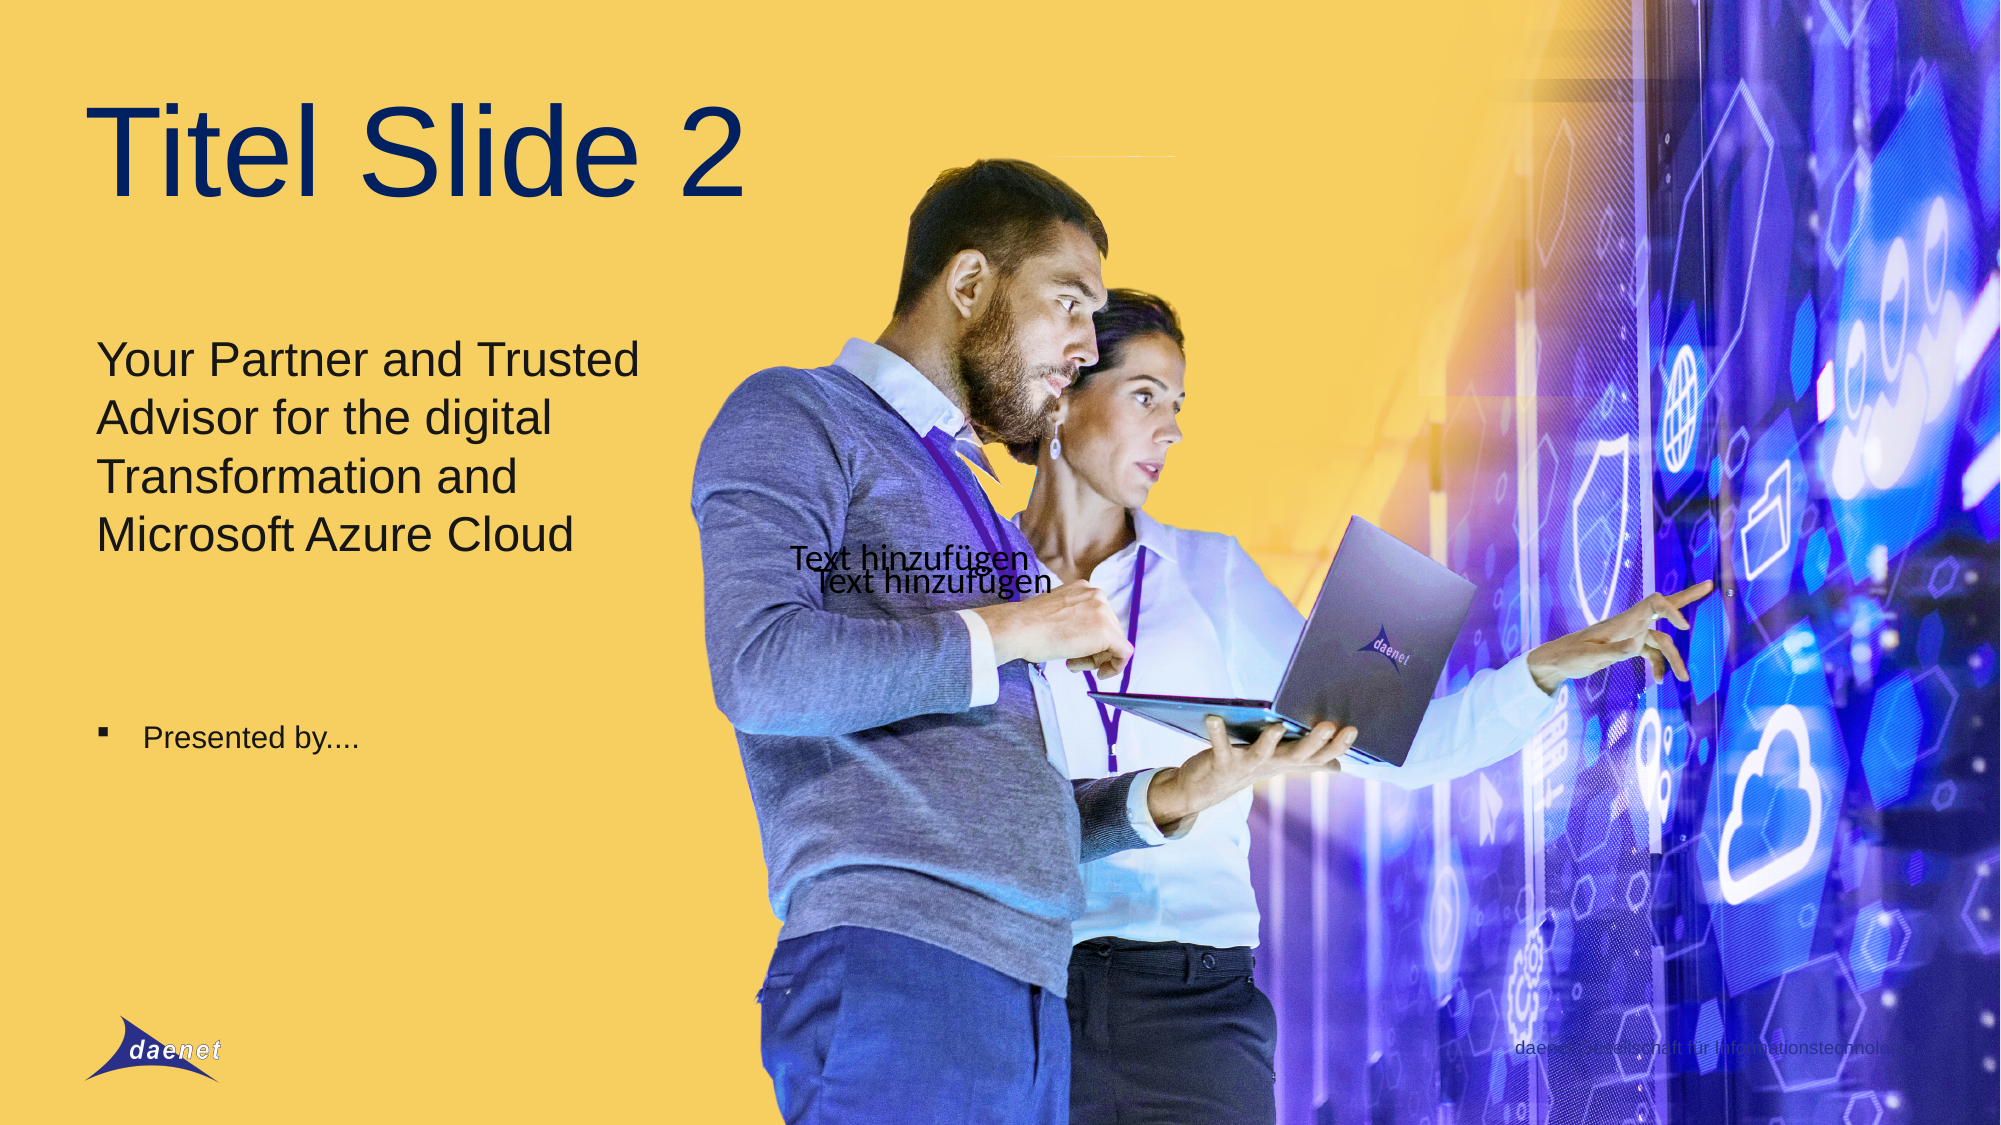

Titel Slide 2
Your Partner and Trusted Advisor for the digital Transformation and Microsoft Azure Cloud
Text hinzufügen
Text hinzufügen
Presented by....
daenet Gesellschaft für Informationstechnologie